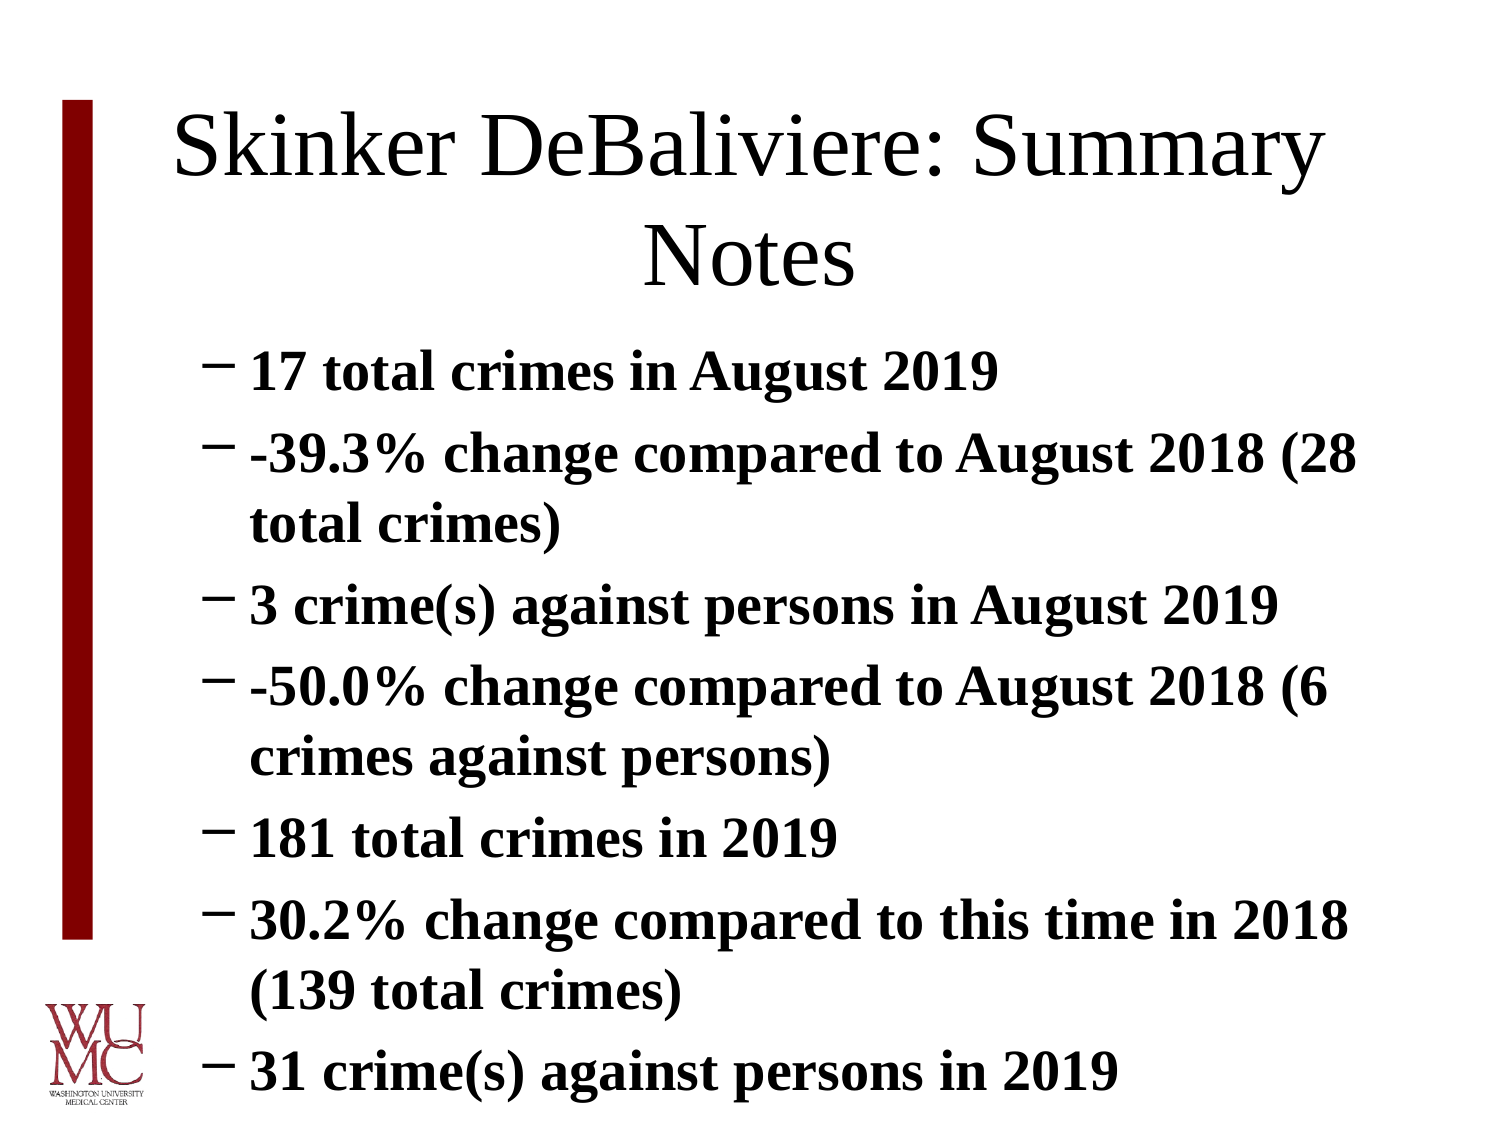

# Skinker DeBaliviere: Summary Notes
17 total crimes in August 2019
-39.3% change compared to August 2018 (28 total crimes)
3 crime(s) against persons in August 2019
-50.0% change compared to August 2018 (6 crimes against persons)
181 total crimes in 2019
30.2% change compared to this time in 2018 (139 total crimes)
31 crime(s) against persons in 2019
-6.06% change compared to this time in 2018 (33 crimes against persons)